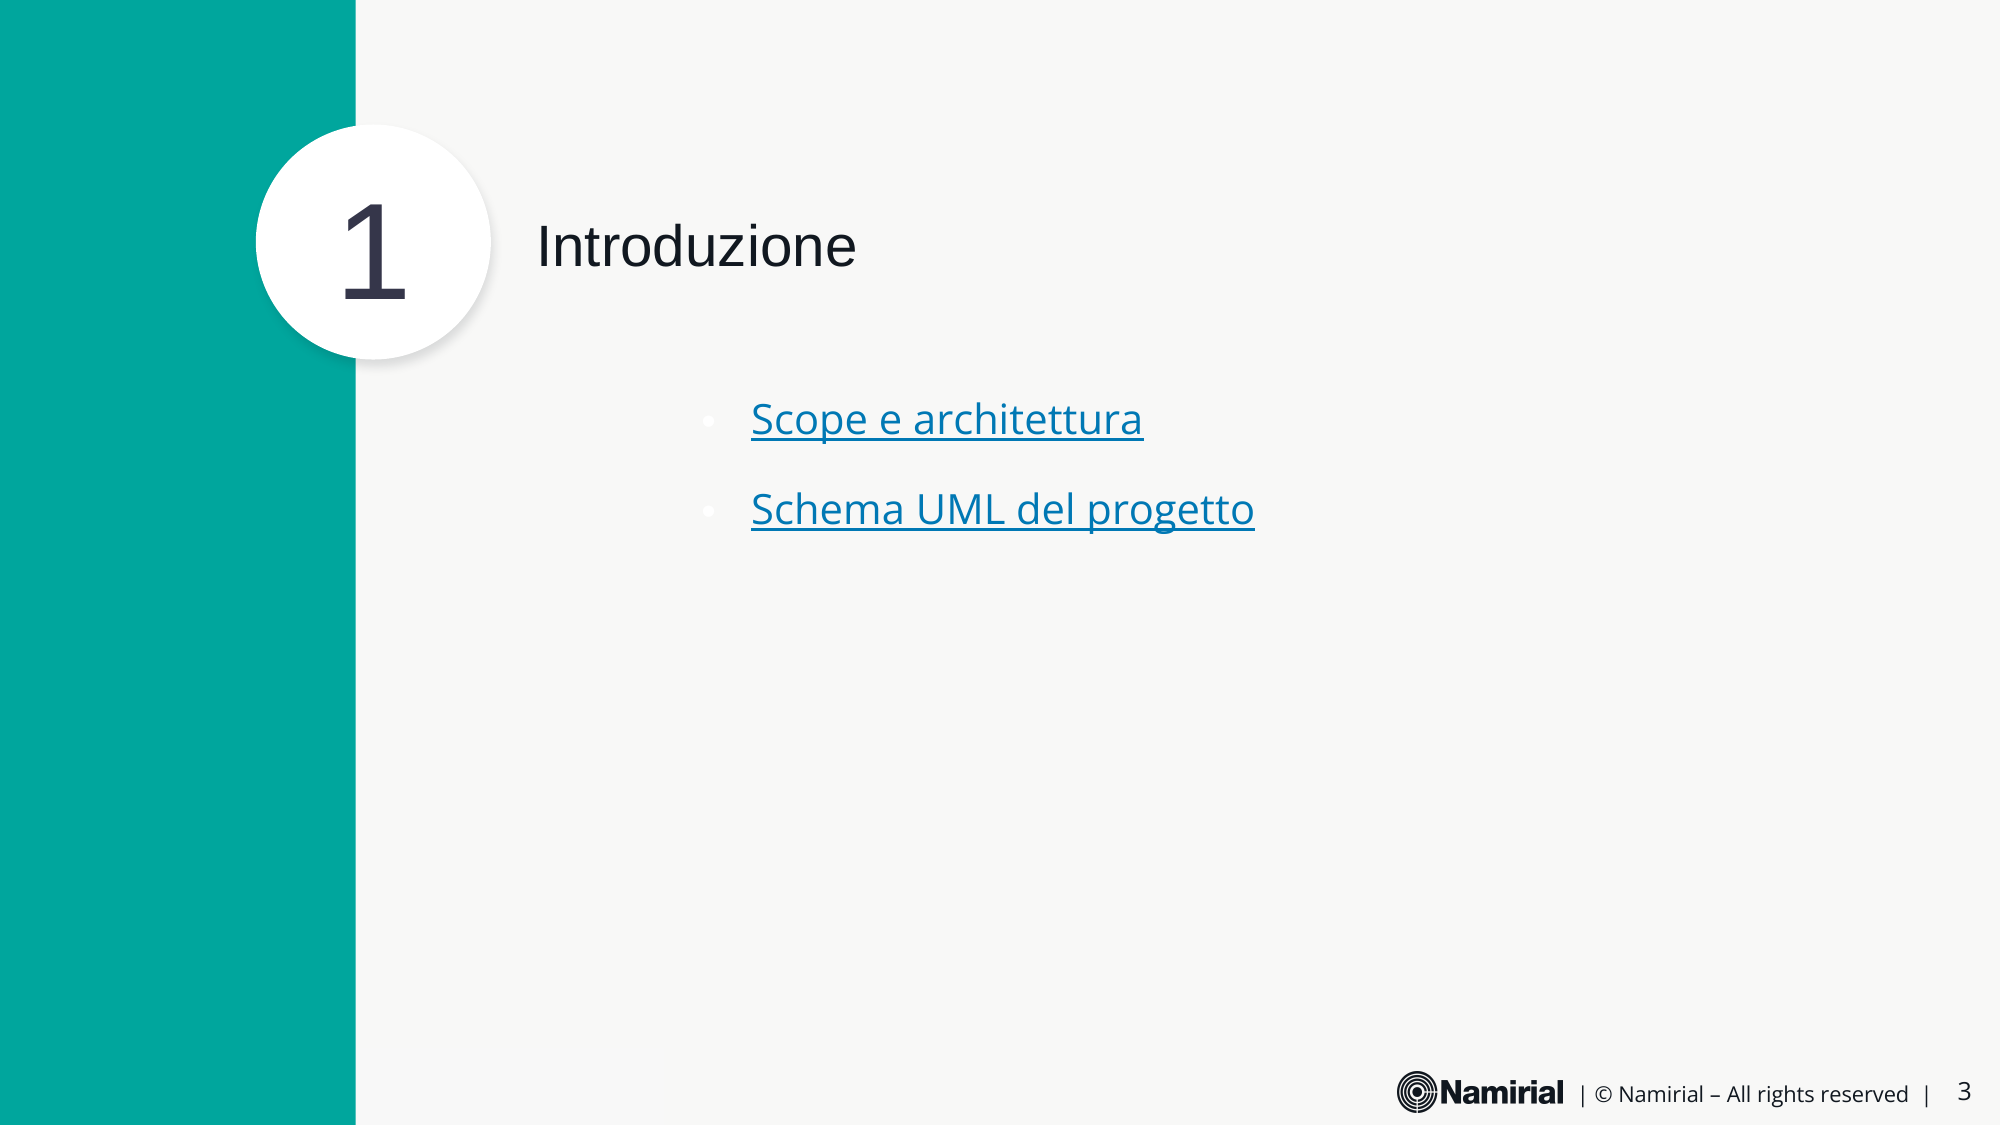

1
# Introduzione
Scope e architettura
Schema UML del progetto